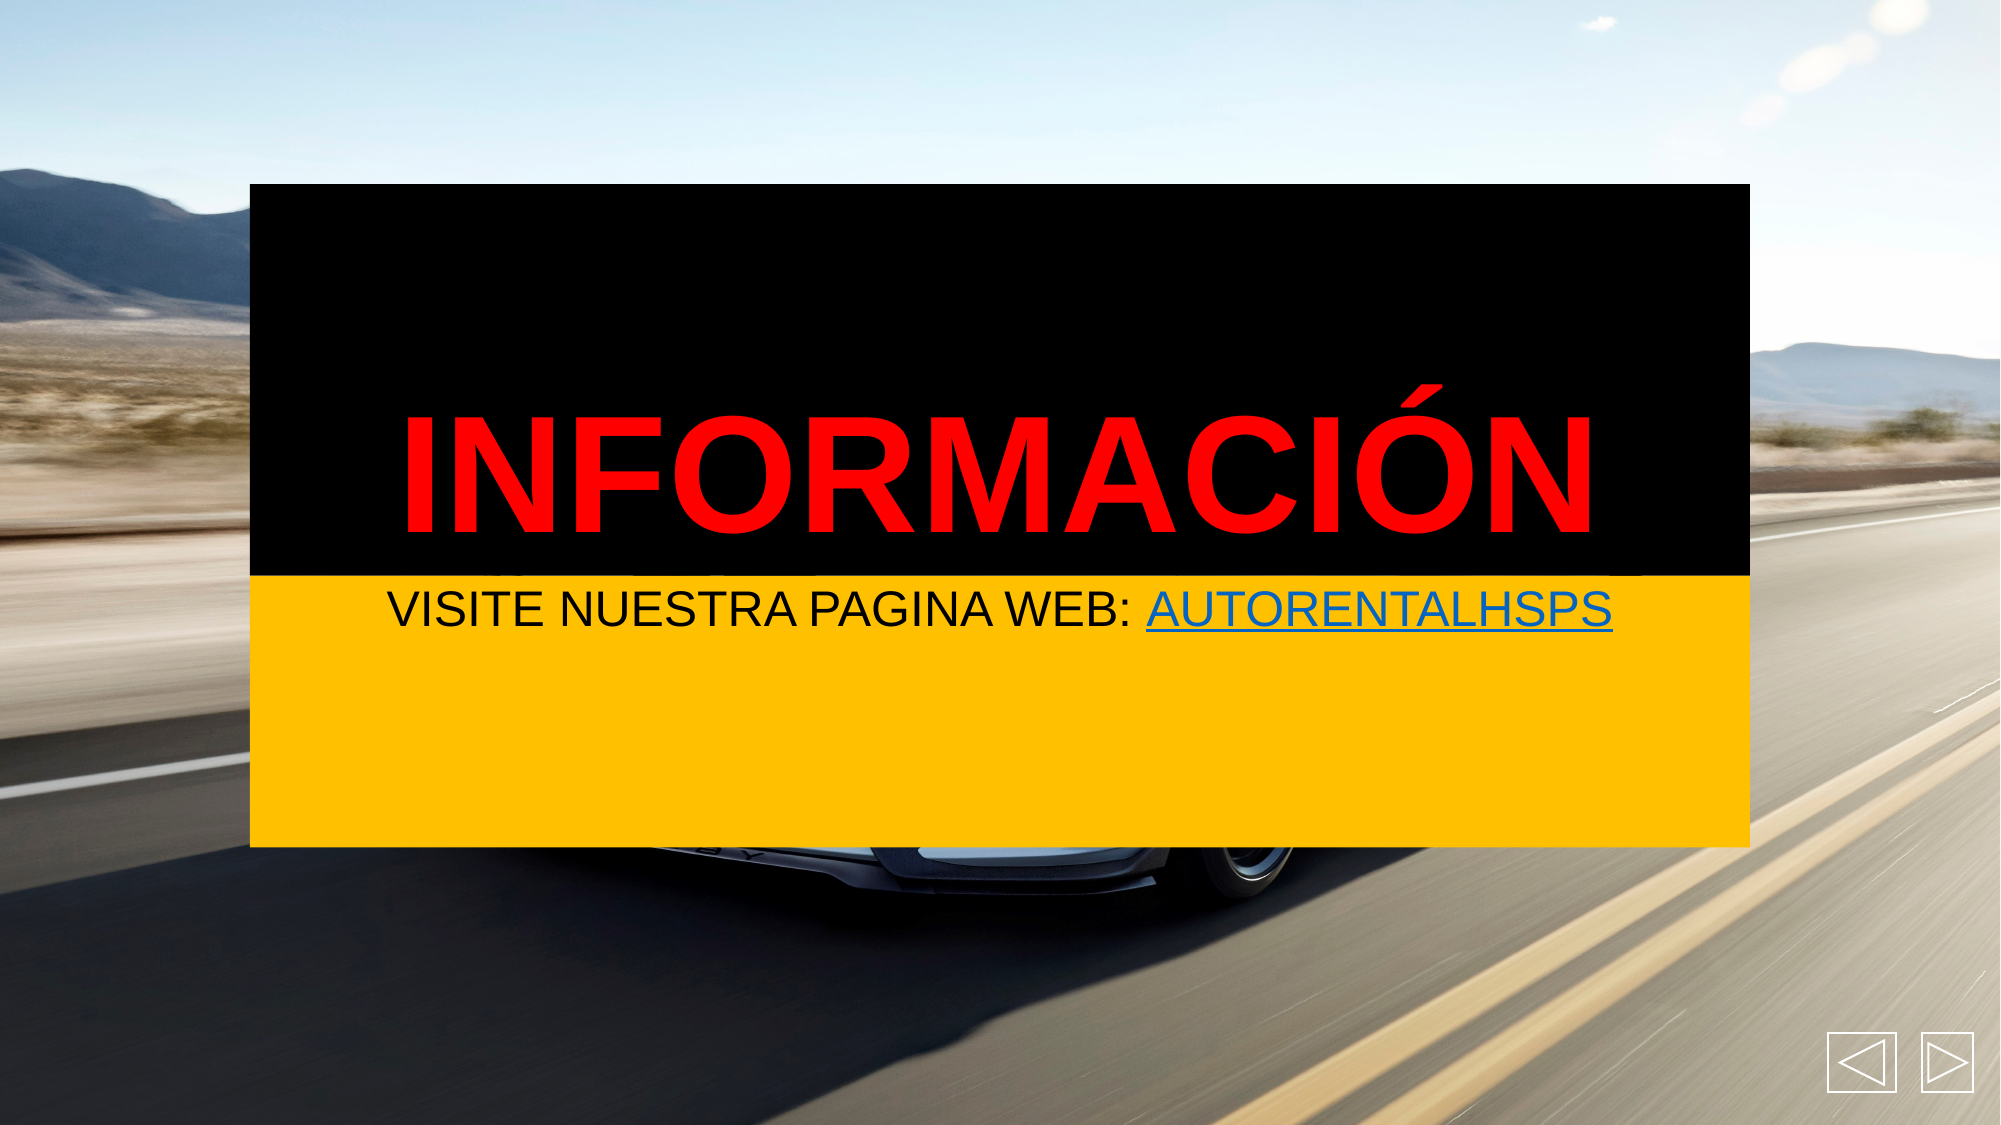

# INFORMACIÓN
VISITE NUESTRA PAGINA WEB: AUTORENTALHSPS